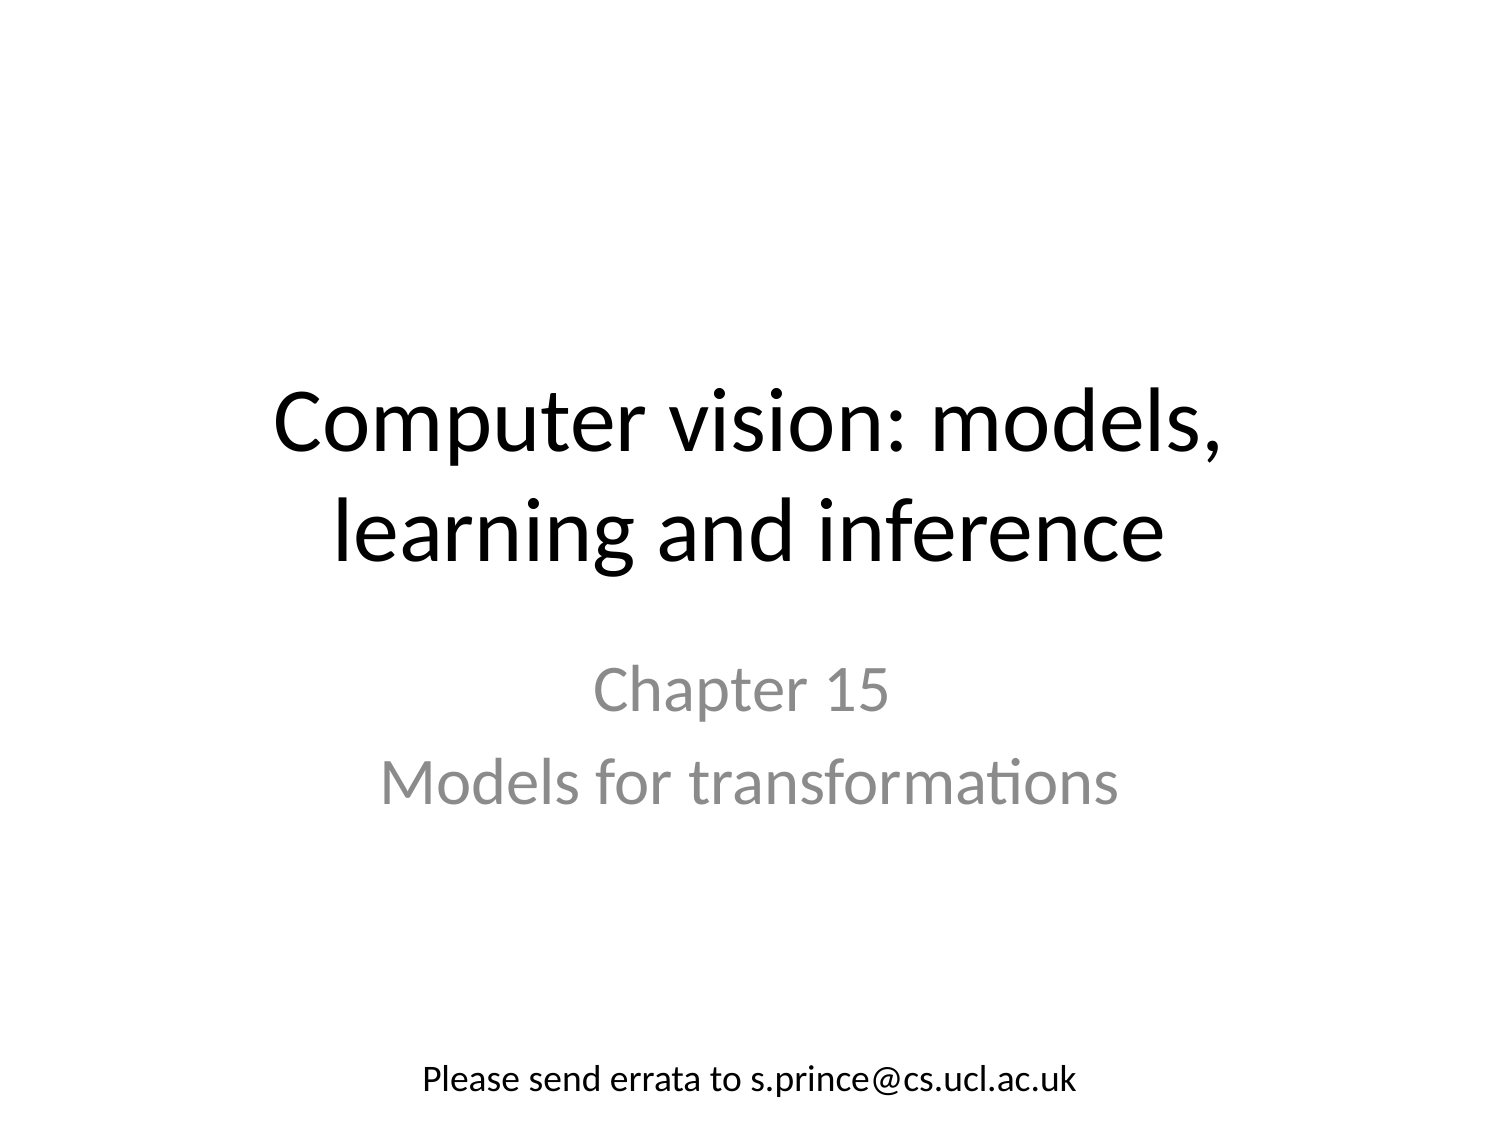

# Computer vision: models, learning and inference
Chapter 15
Models for transformations
Please send errata to s.prince@cs.ucl.ac.uk